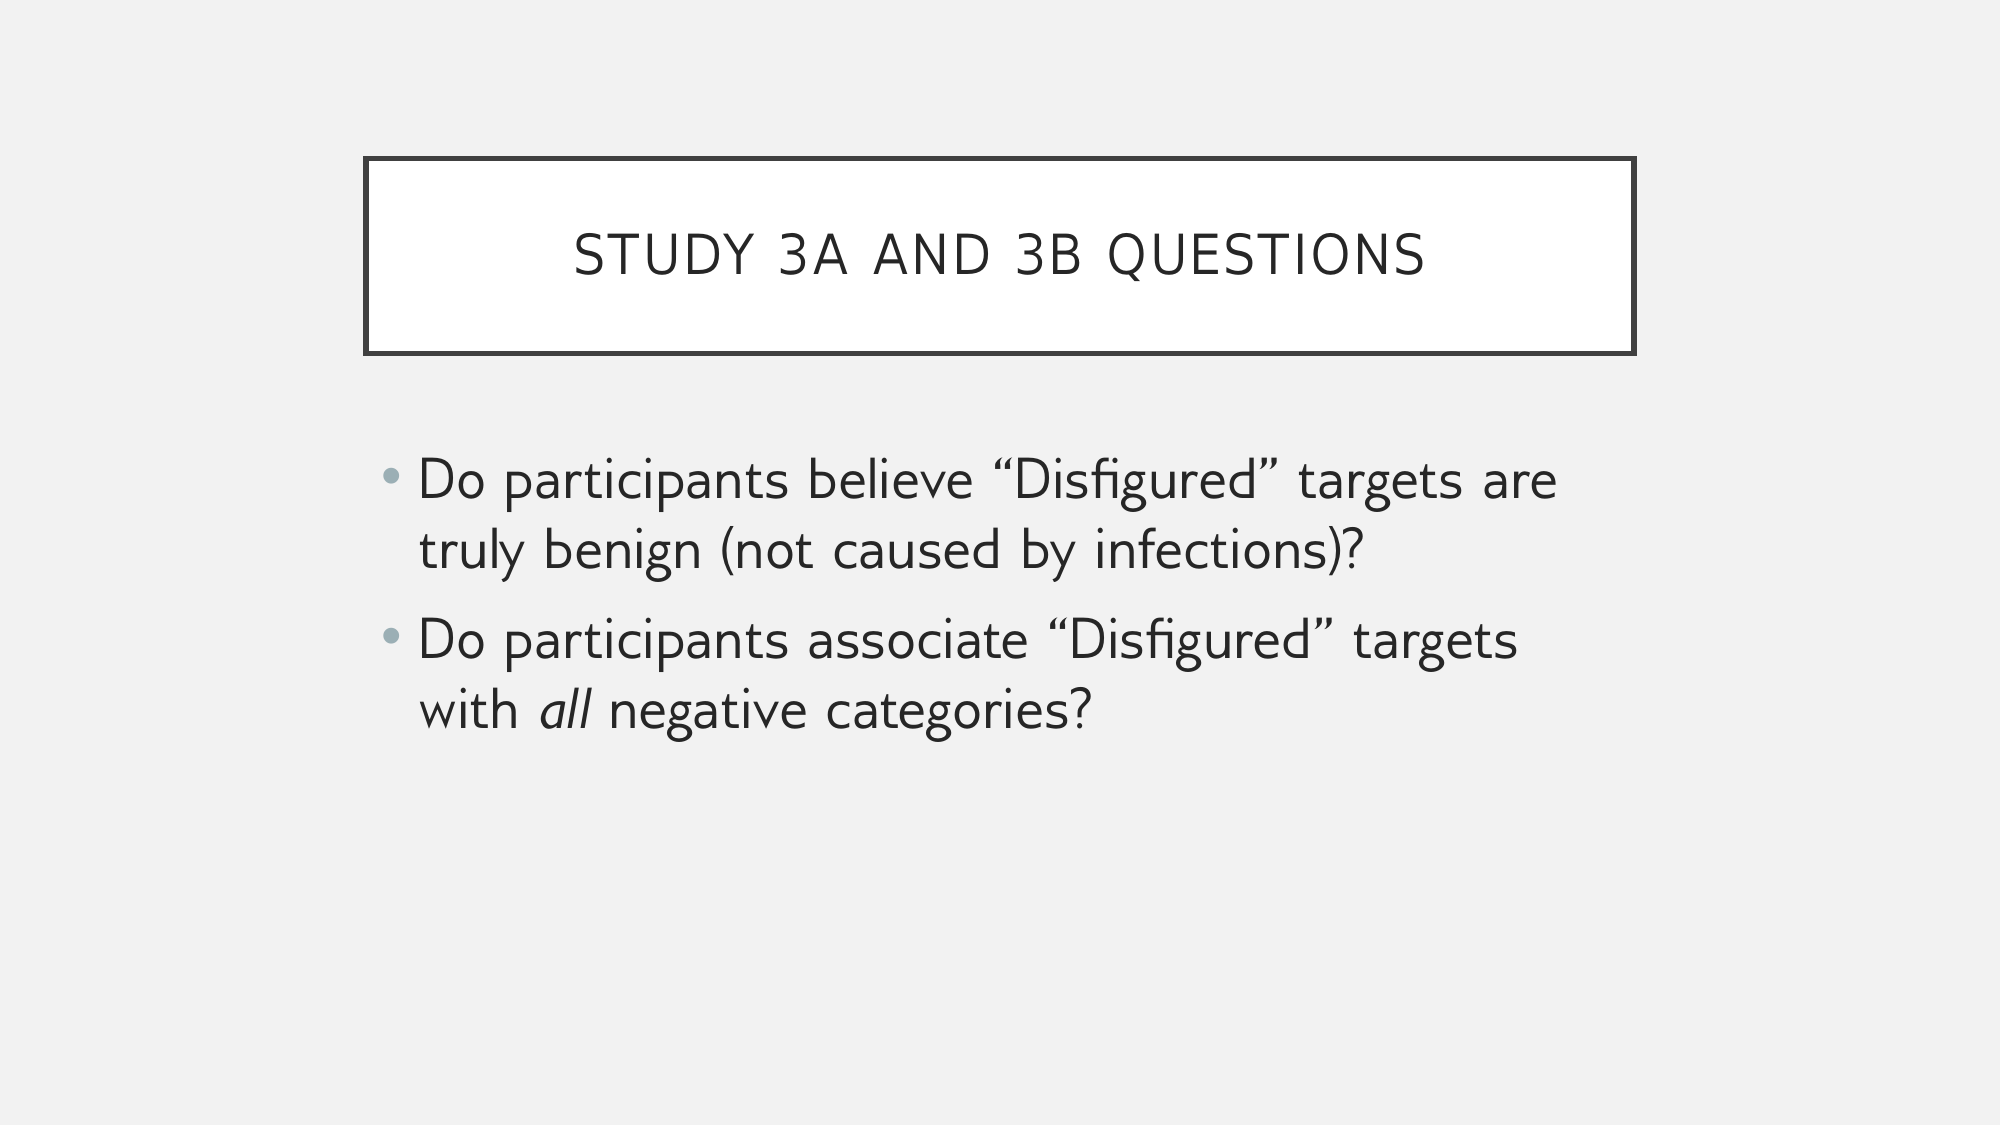

# Study 3A and 3B questions
Do participants believe “Disfigured” targets are truly benign (not caused by infections)?
Do participants associate “Disfigured” targets with all negative categories?